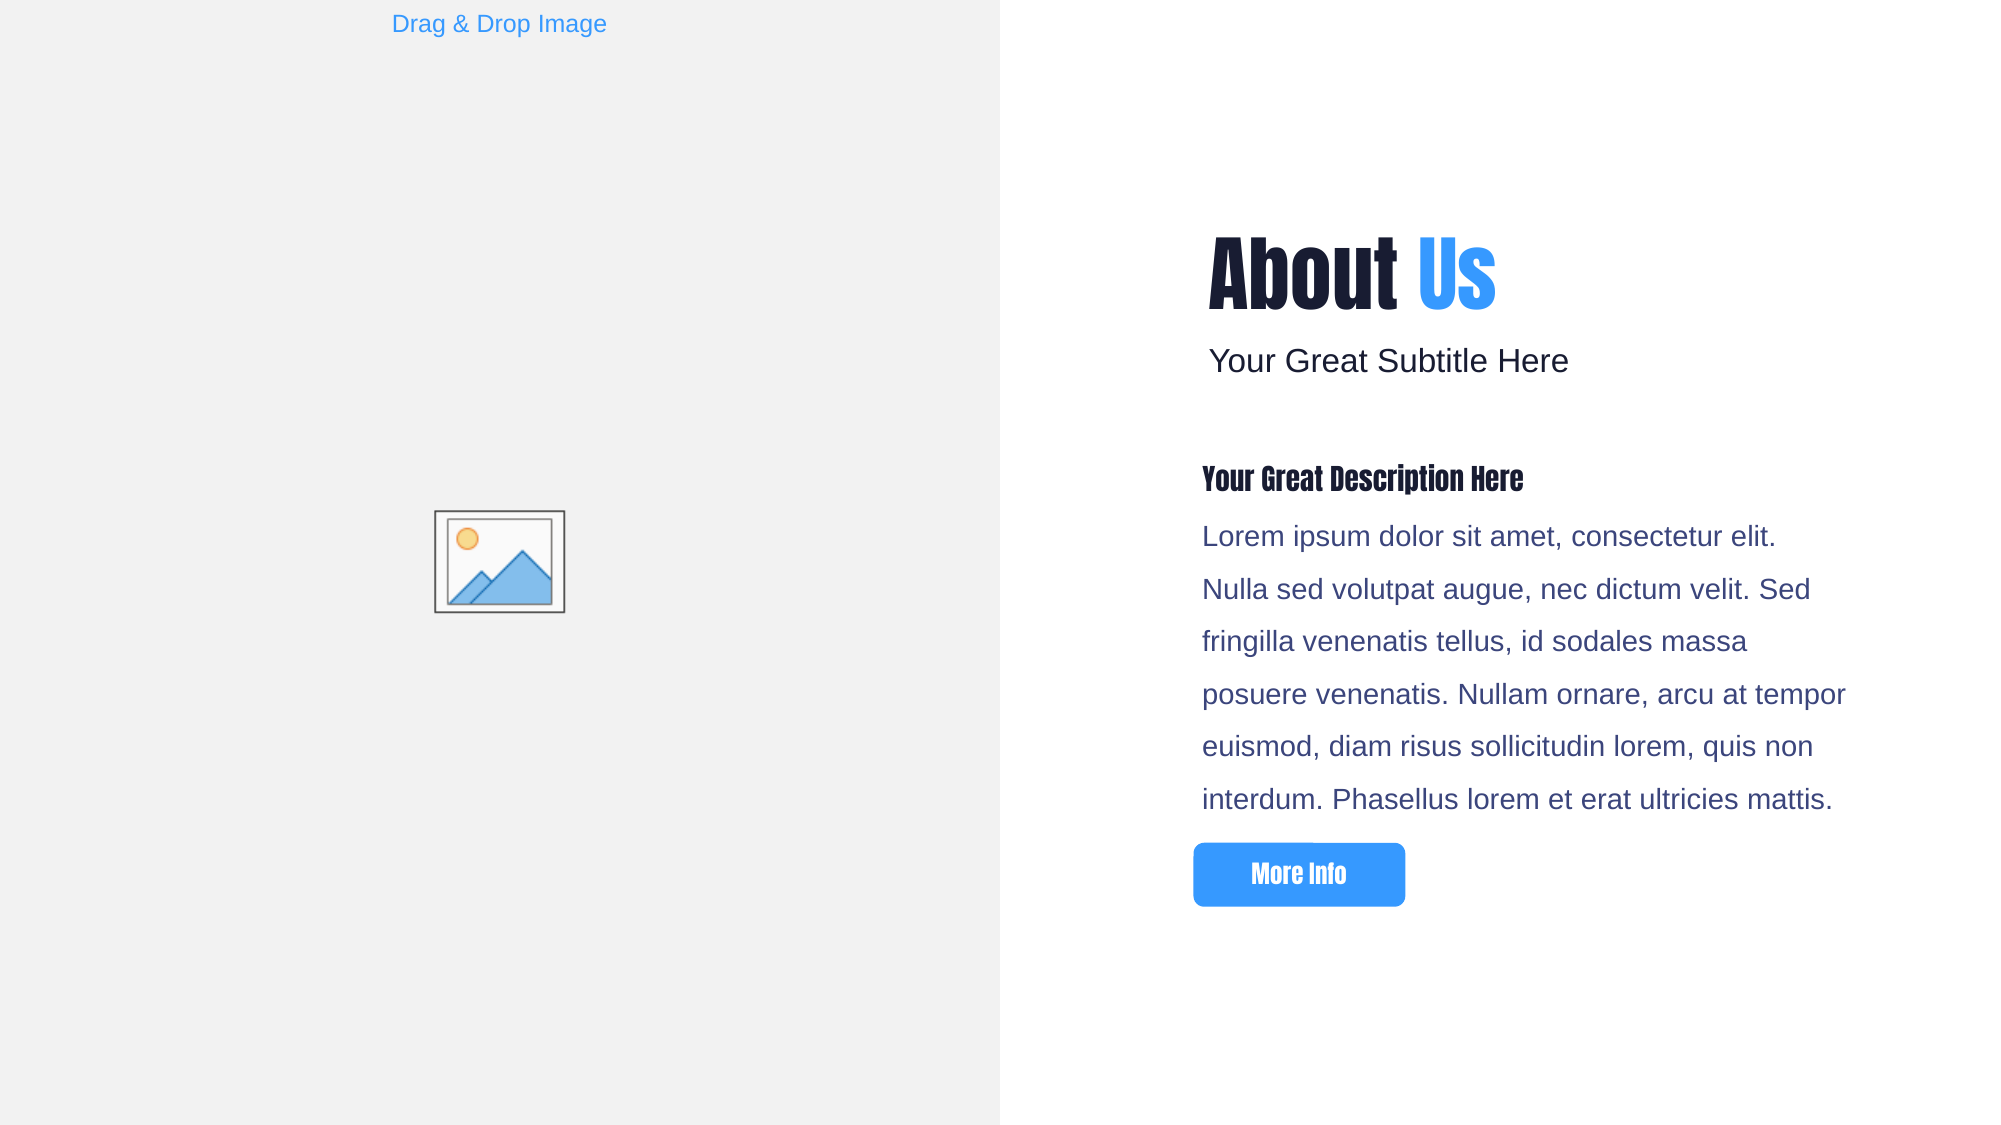

About Us
Your Great Subtitle Here
Your Great Description Here
Lorem ipsum dolor sit amet, consectetur elit. Nulla sed volutpat augue, nec dictum velit. Sed fringilla venenatis tellus, id sodales massa posuere venenatis. Nullam ornare, arcu at tempor euismod, diam risus sollicitudin lorem, quis non interdum. Phasellus lorem et erat ultricies mattis.
More Info